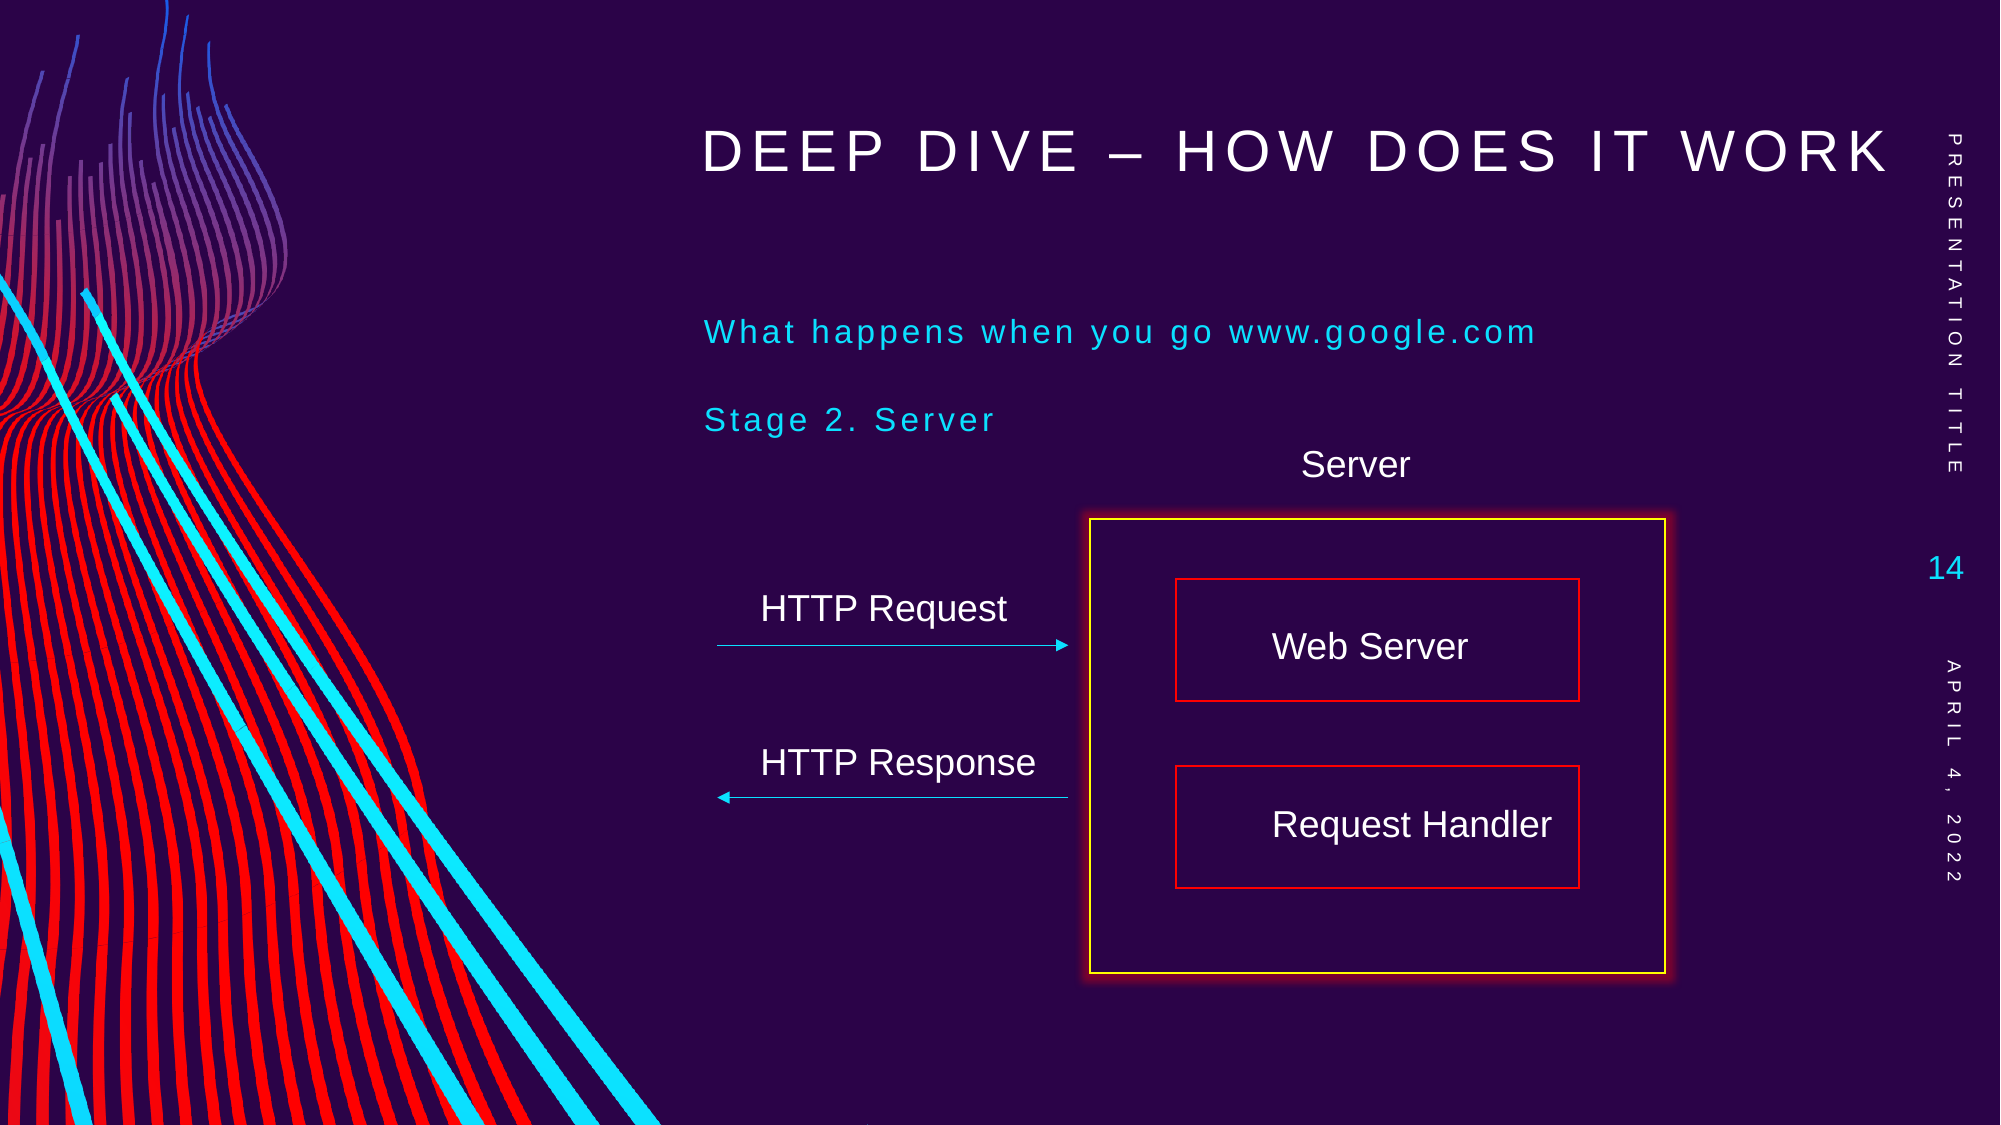

# Deep Dive – How does it work
PRESENTATION TITLE
What happens when you go www.google.com

Stage 2. Server
Server

14
HTTP Request

Web Server
HTTP Response

Request Handler
April 4, 2022